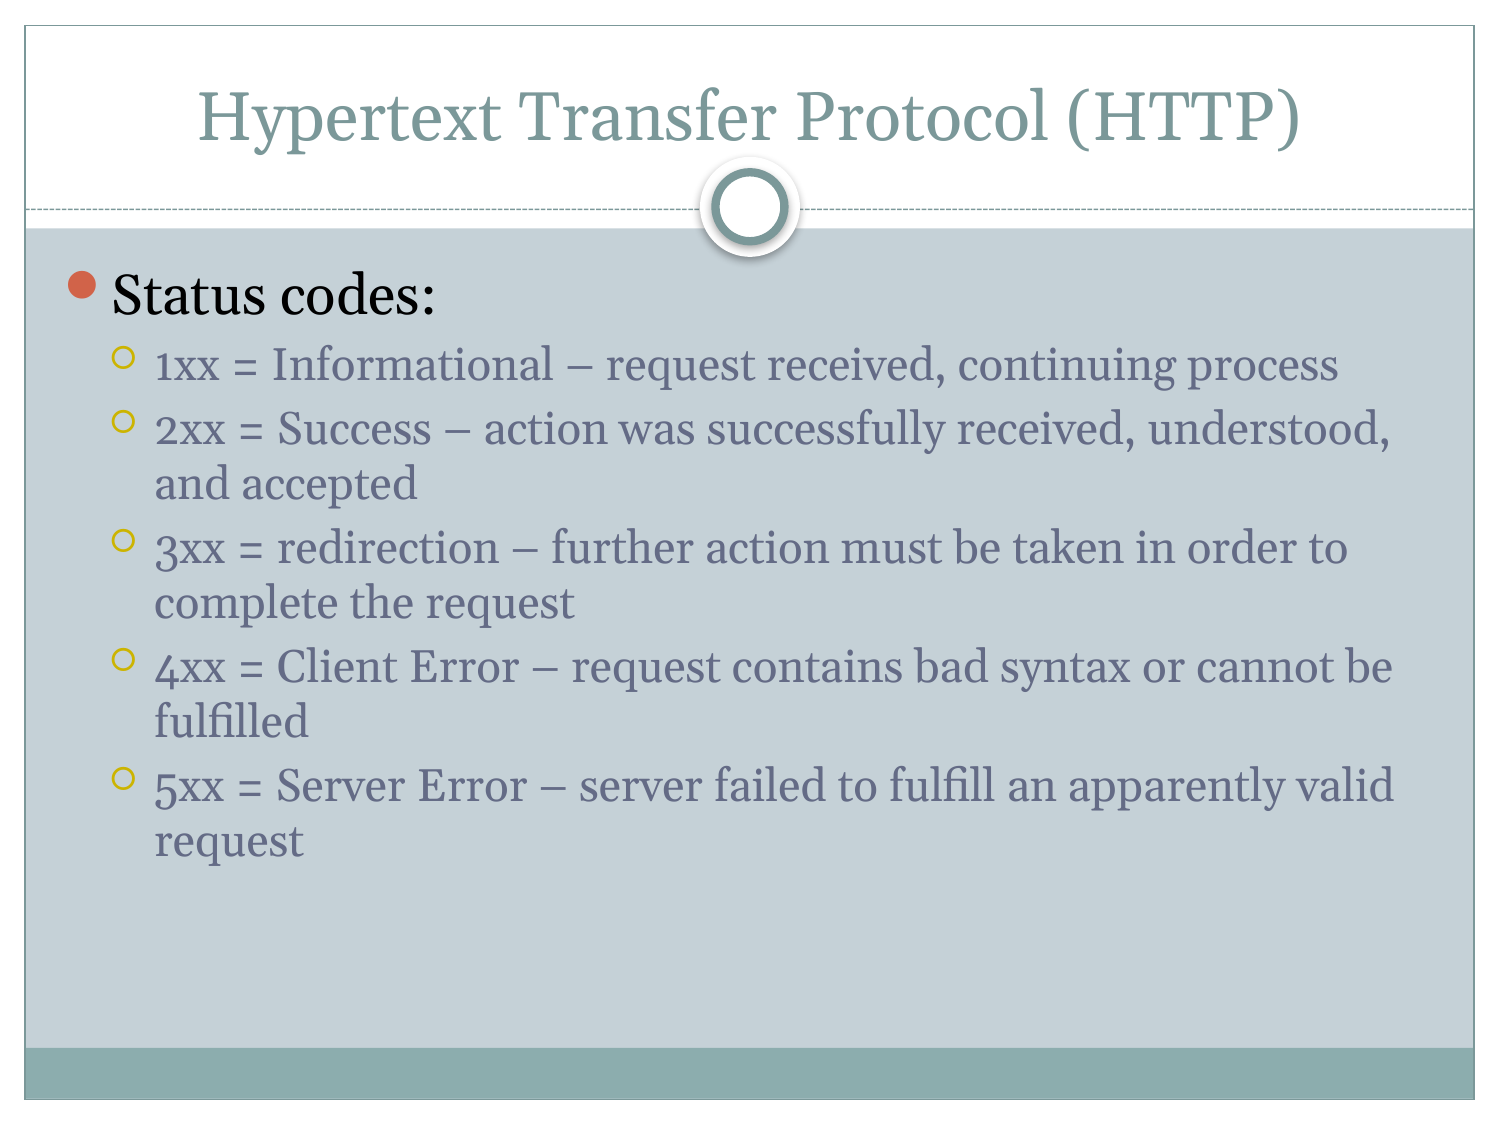

# Hypertext Transfer Protocol (HTTP)
Status codes:
1xx = Informational – request received, continuing process
2xx = Success – action was successfully received, understood, and accepted
3xx = redirection – further action must be taken in order to complete the request
4xx = Client Error – request contains bad syntax or cannot be fulfilled
5xx = Server Error – server failed to fulfill an apparently valid request